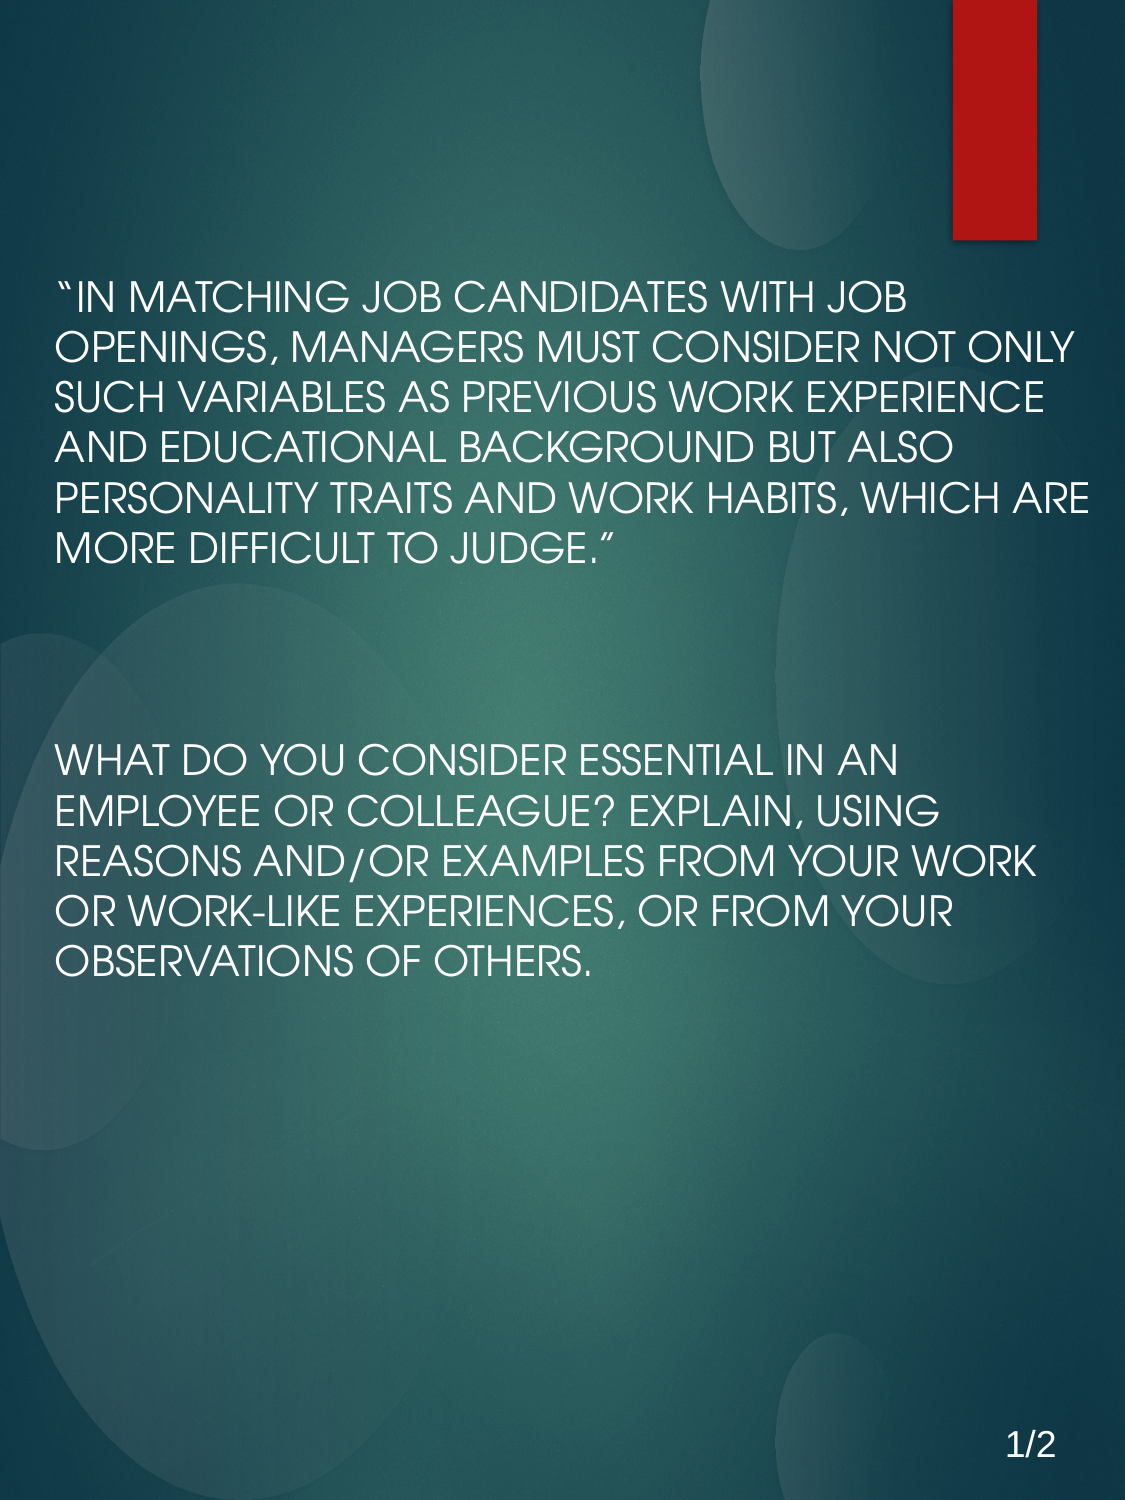

“In matching job candidates with job openings, managers must consider not only such variables as previous work experience and educational background but also personality traits and work habits, which are more difficult to judge.”

What do you consider essential in an employee or colleague? Explain, using reasons and/or examples from your work or work-like experiences, or from your observations of others.
1/2